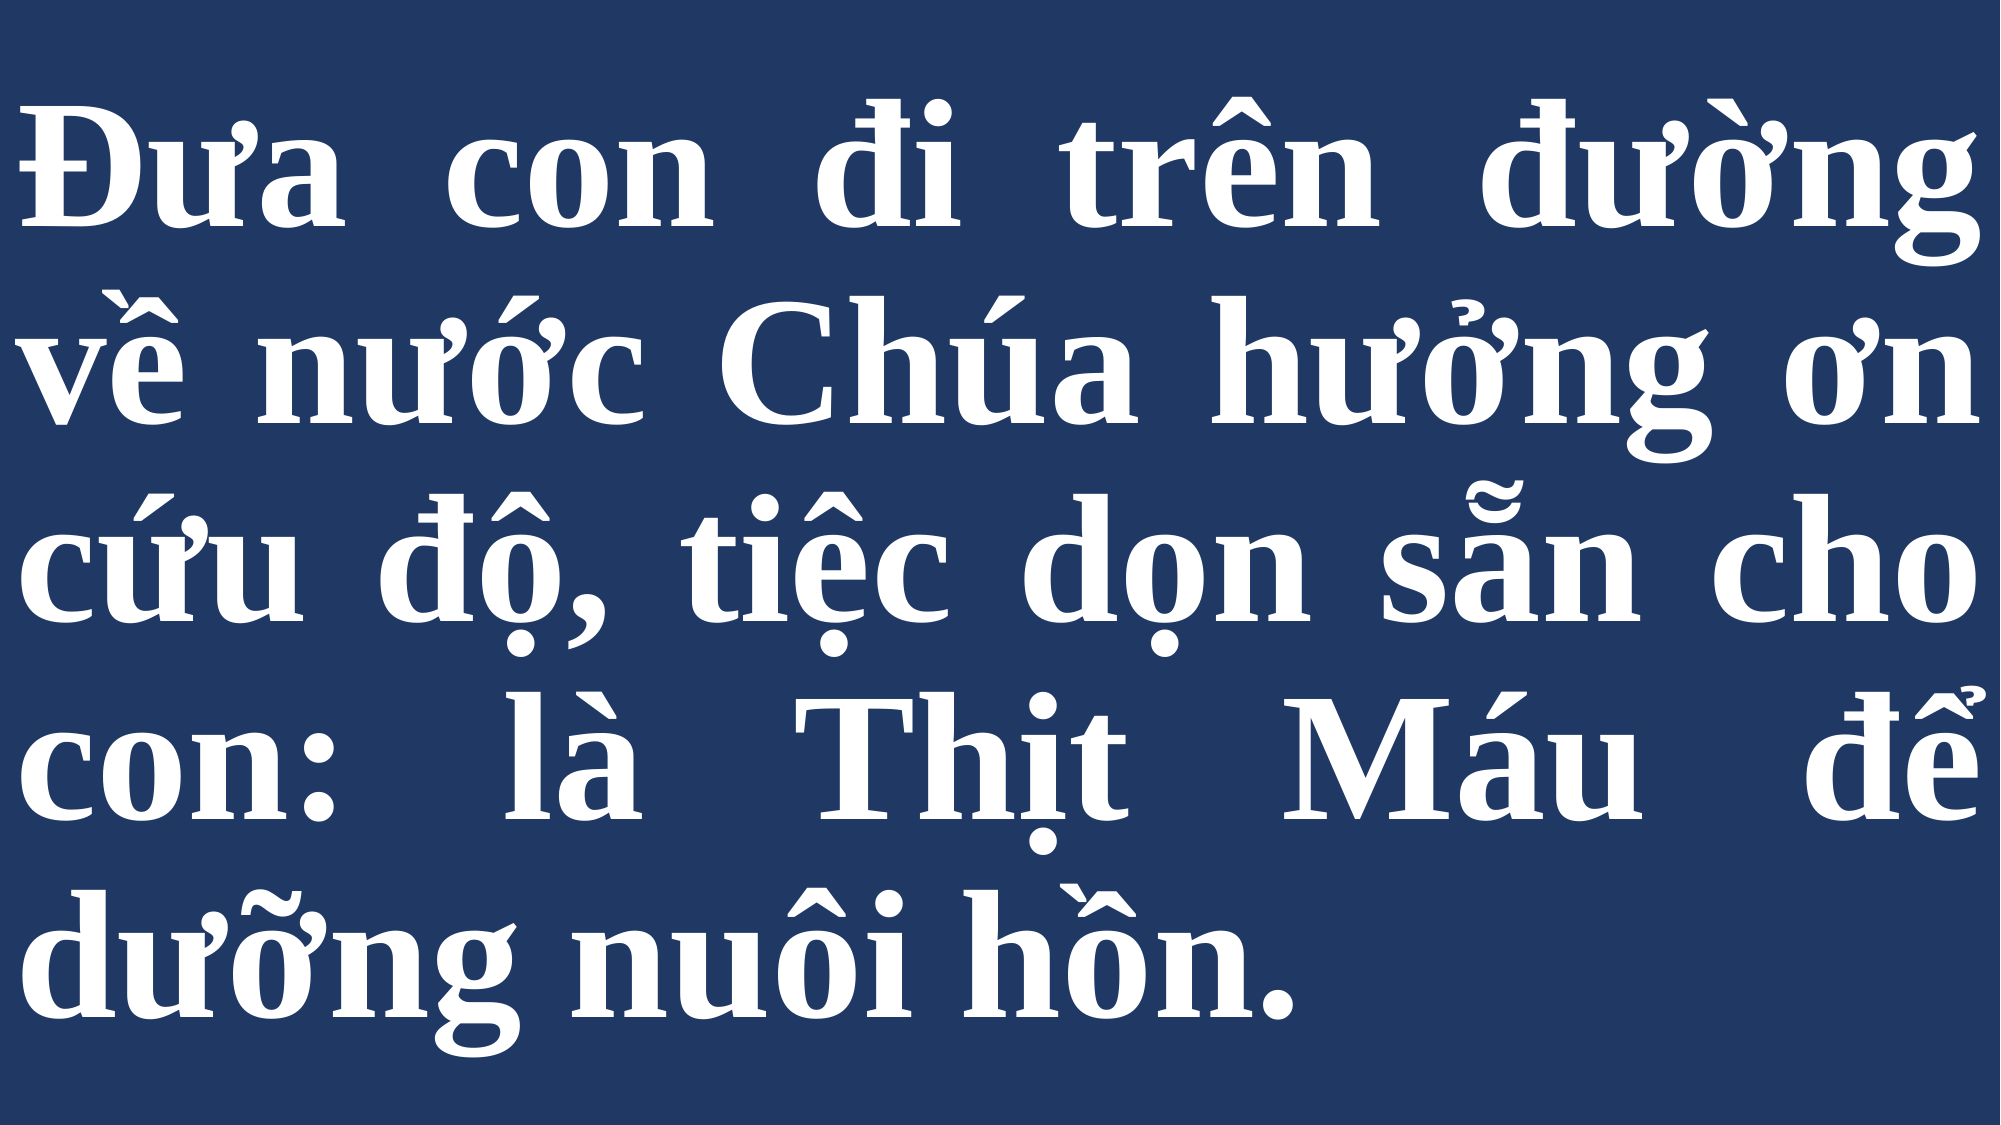

# Đưa con đi trên đường về nước Chúa hưởng ơn cứu độ, tiệc dọn sẵn cho con: là Thịt Máu để dưỡng nuôi hồn.